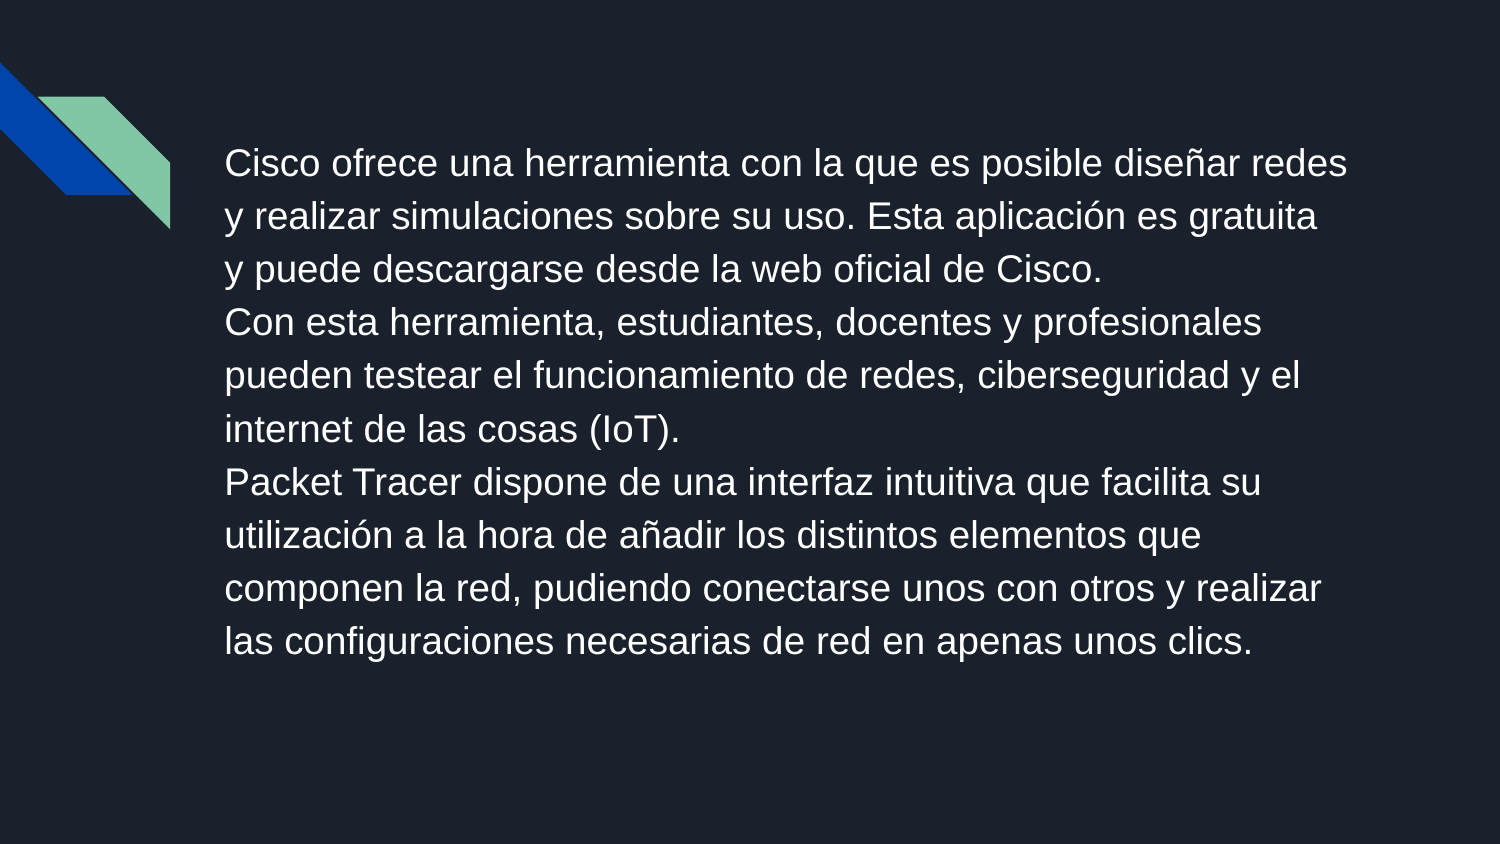

Cisco ofrece una herramienta con la que es posible diseñar redes y realizar simulaciones sobre su uso. Esta aplicación es gratuita  y puede descargarse desde la web oficial de Cisco.
Con esta herramienta, estudiantes, docentes y profesionales pueden testear el funcionamiento de redes, ciberseguridad y el internet de las cosas (IoT).
Packet Tracer dispone de una interfaz intuitiva que facilita su utilización a la hora de añadir los distintos elementos que componen la red, pudiendo conectarse unos con otros y realizar las configuraciones necesarias de red en apenas unos clics.